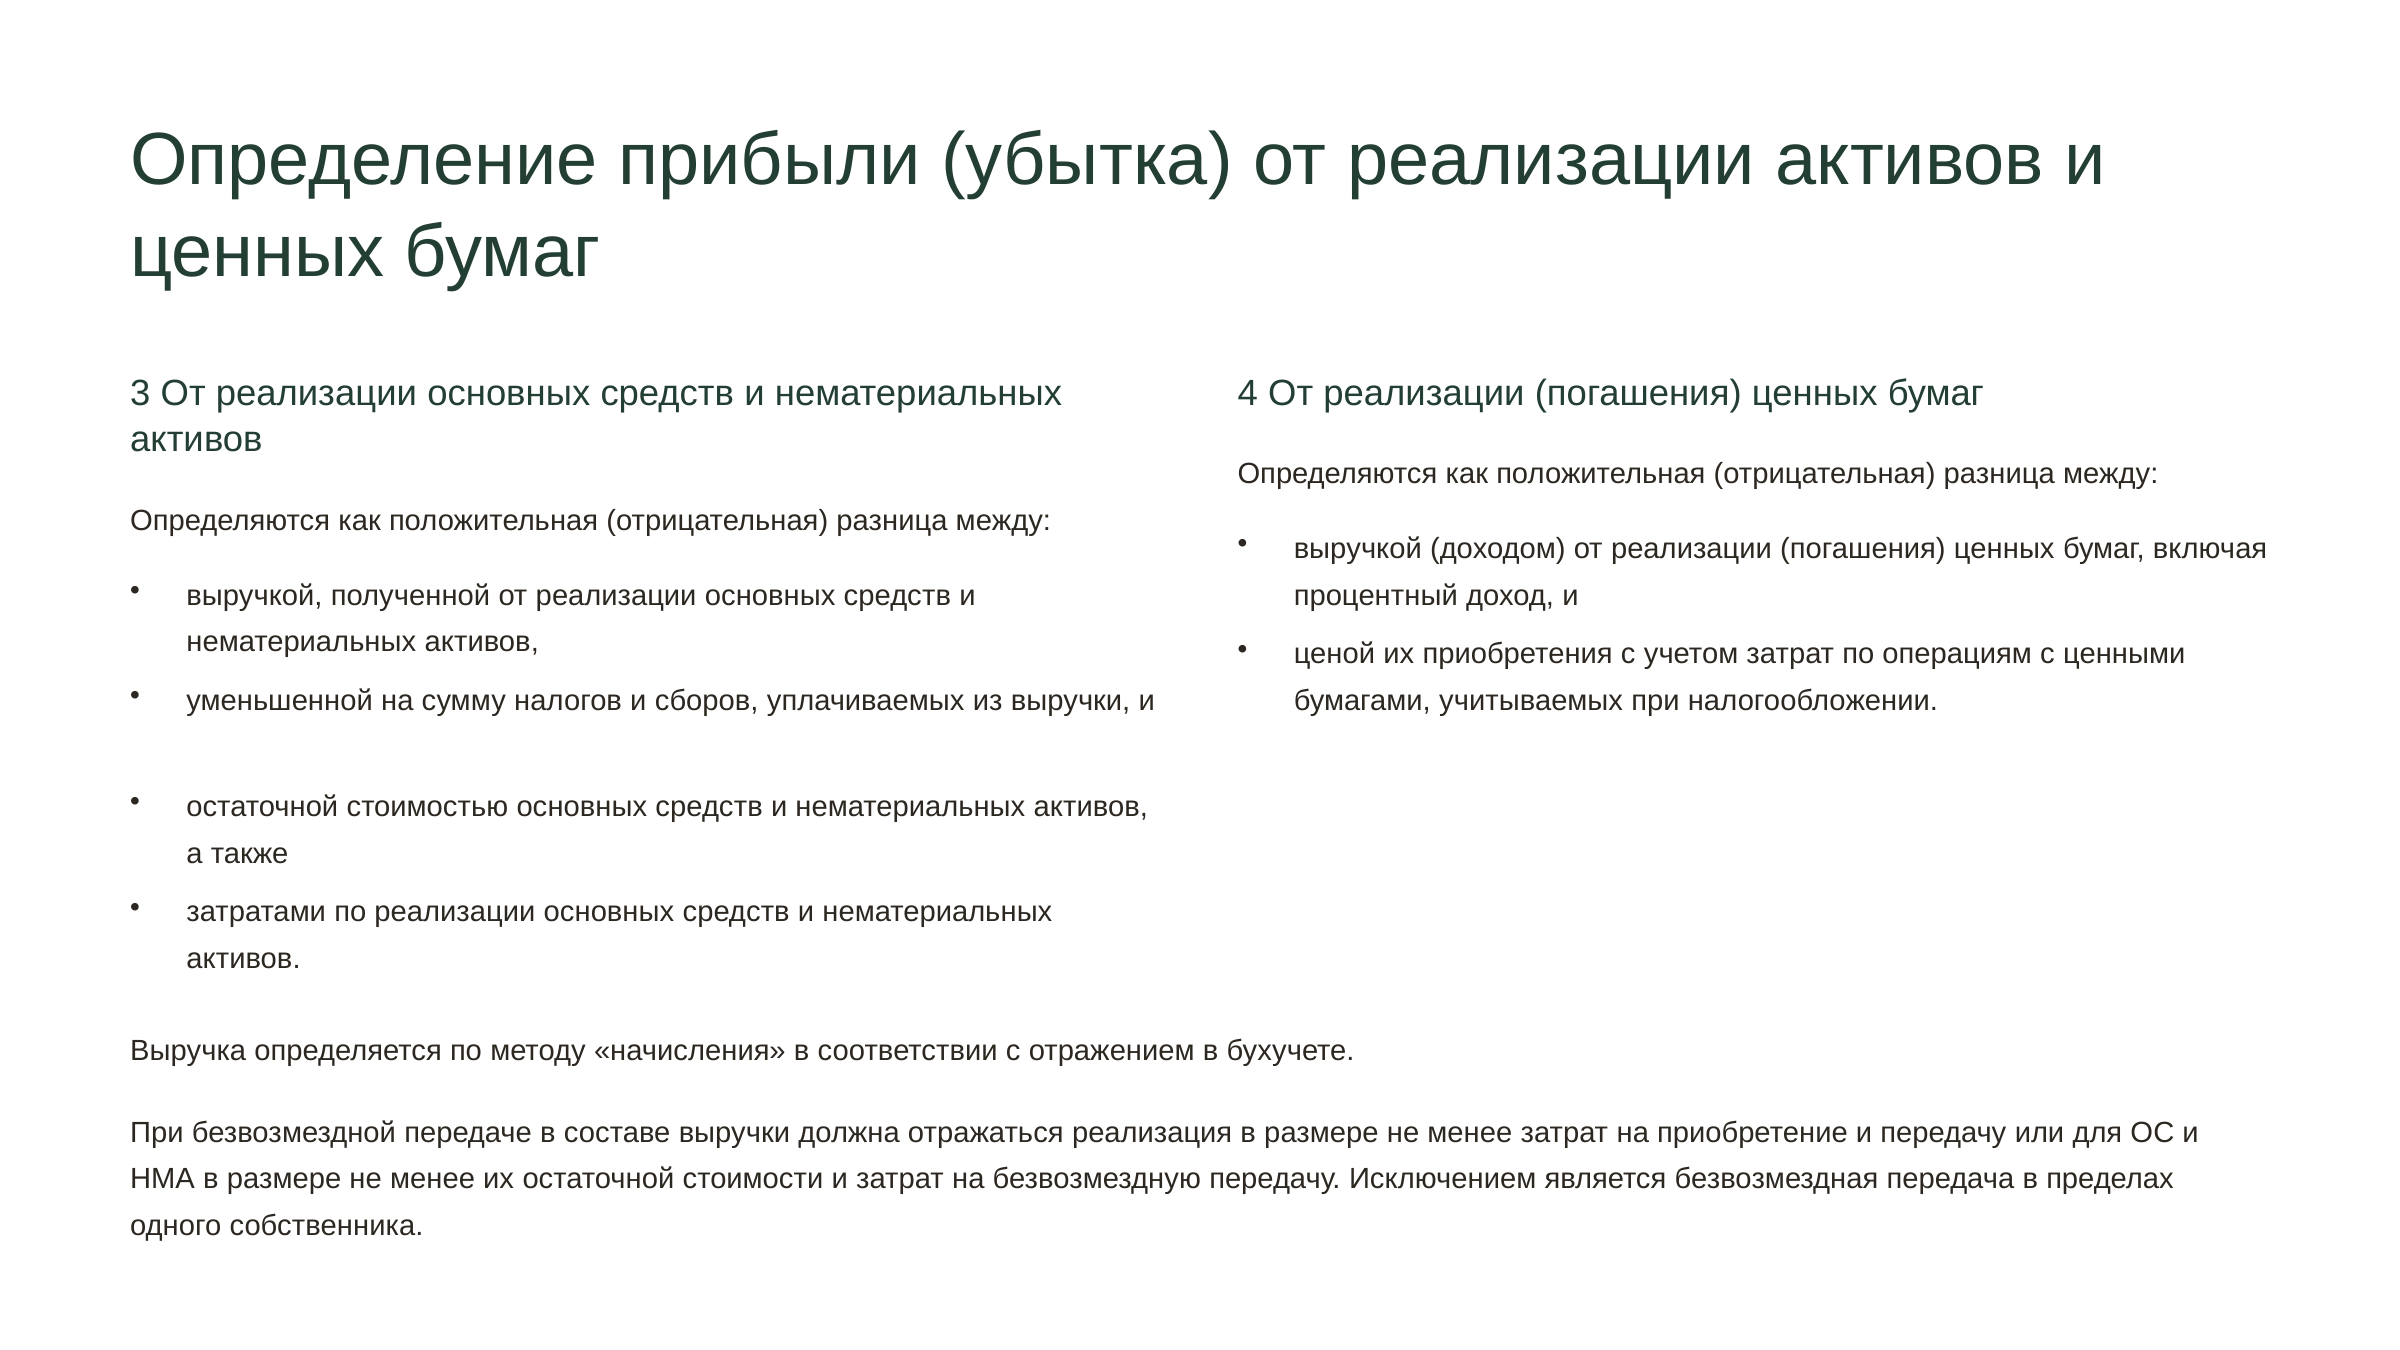

Определение прибыли (убытка) от реализации активов и ценных бумаг
3 От реализации основных средств и нематериальных активов
4 От реализации (погашения) ценных бумаг
Определяются как положительная (отрицательная) разница между:
Определяются как положительная (отрицательная) разница между:
выручкой (доходом) от реализации (погашения) ценных бумаг, включая процентный доход, и
выручкой, полученной от реализации основных средств и нематериальных активов,
ценой их приобретения с учетом затрат по операциям с ценными бумагами, учитываемых при налогообложении.
уменьшенной на сумму налогов и сборов, уплачиваемых из выручки, и
остаточной стоимостью основных средств и нематериальных активов, а также
затратами по реализации основных средств и нематериальных активов.
Выручка определяется по методу «начисления» в соответствии с отражением в бухучете.
При безвозмездной передаче в составе выручки должна отражаться реализация в размере не менее затрат на приобретение и передачу или для ОС и НМА в размере не менее их остаточной стоимости и затрат на безвозмездную передачу. Исключением является безвозмездная передача в пределах одного собственника.